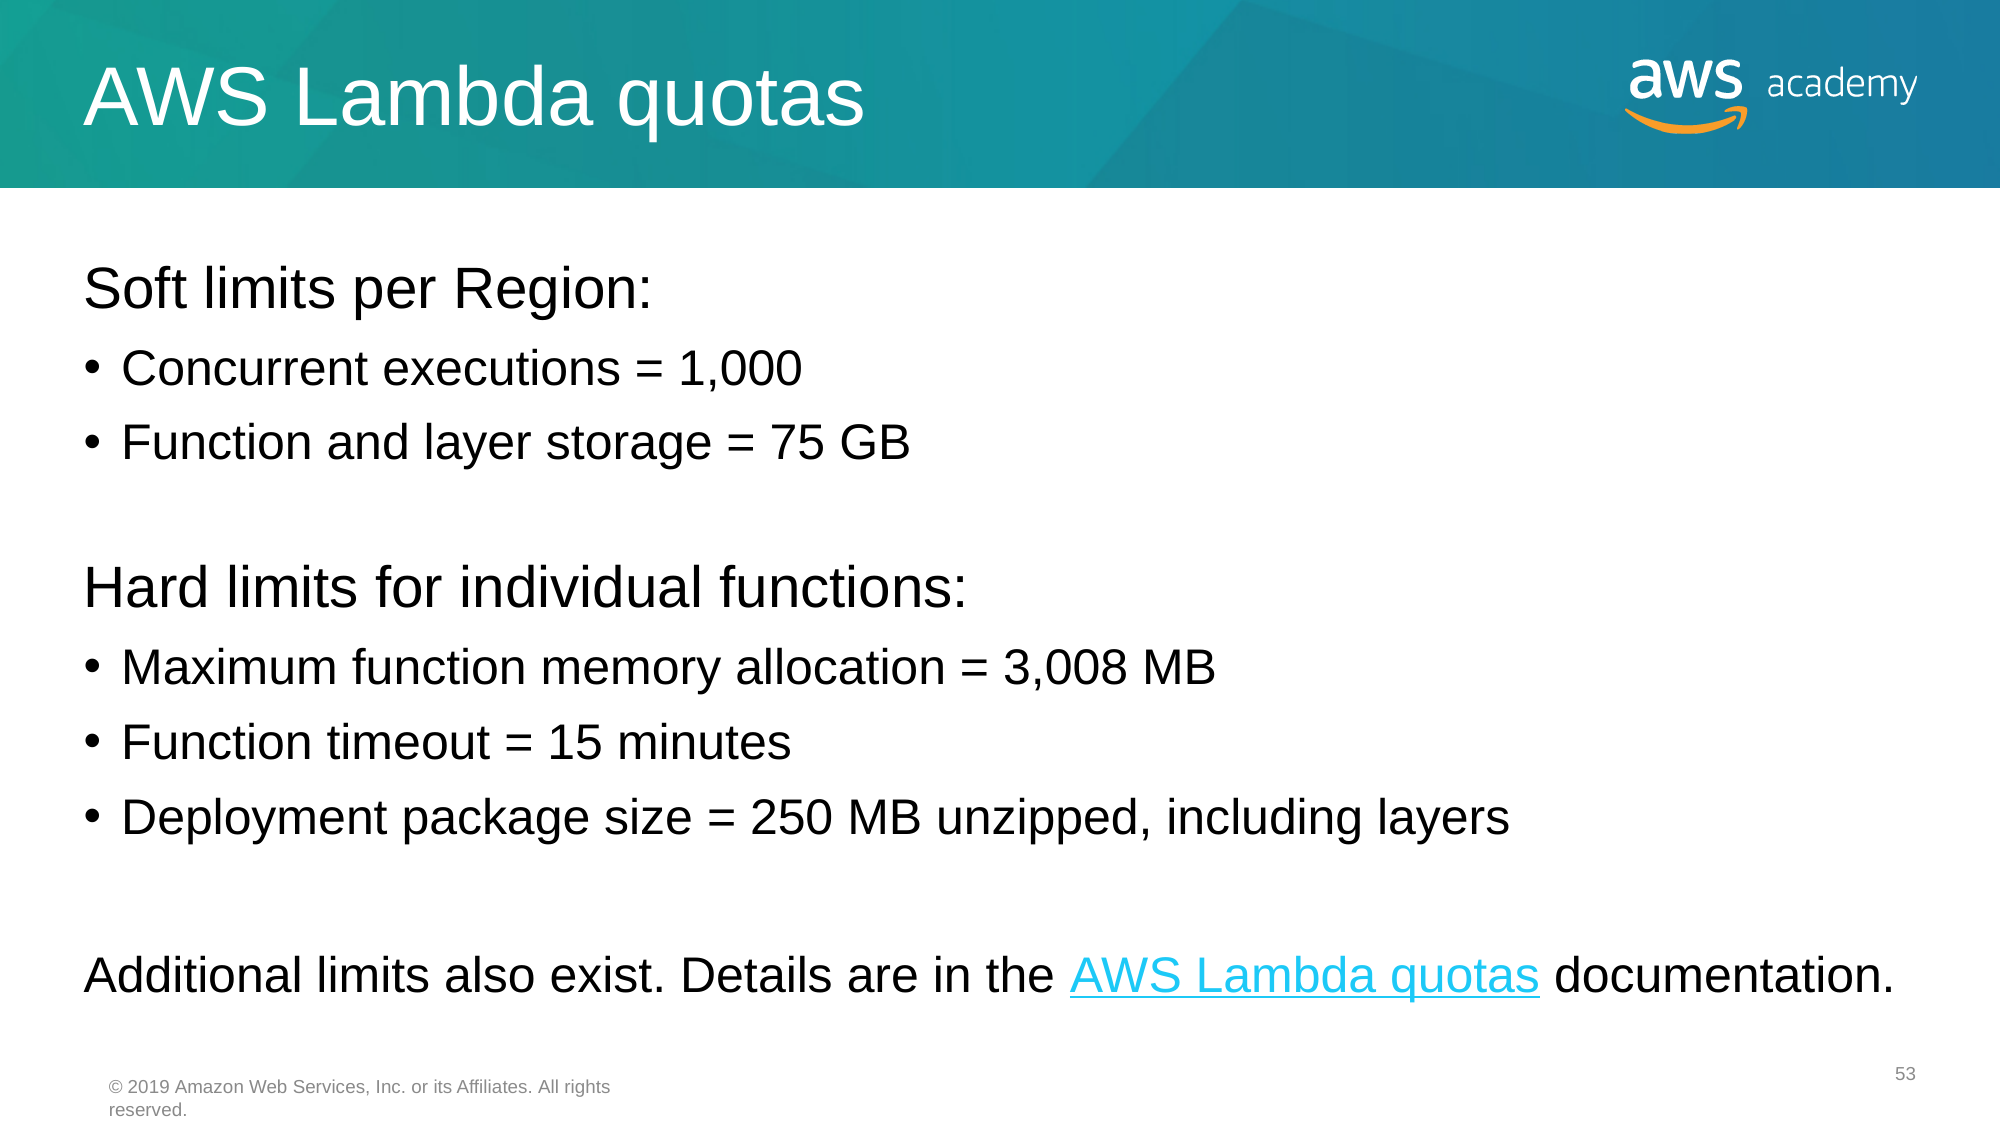

# AWS Lambda quotas
Soft limits per Region:
Concurrent executions = 1,000
Function and layer storage = 75 GB

Hard limits for individual functions:
Maximum function memory allocation = 3,008 MB
Function timeout = 15 minutes
Deployment package size = 250 MB unzipped, including layers

Additional limits also exist. Details are in the AWS Lambda quotas documentation.

© 2019 Amazon Web Services, Inc. or its Affiliates. All rights reserved.
53
© 2019 Amazon Web Services, Inc. or its Affiliates. All rights reserved.